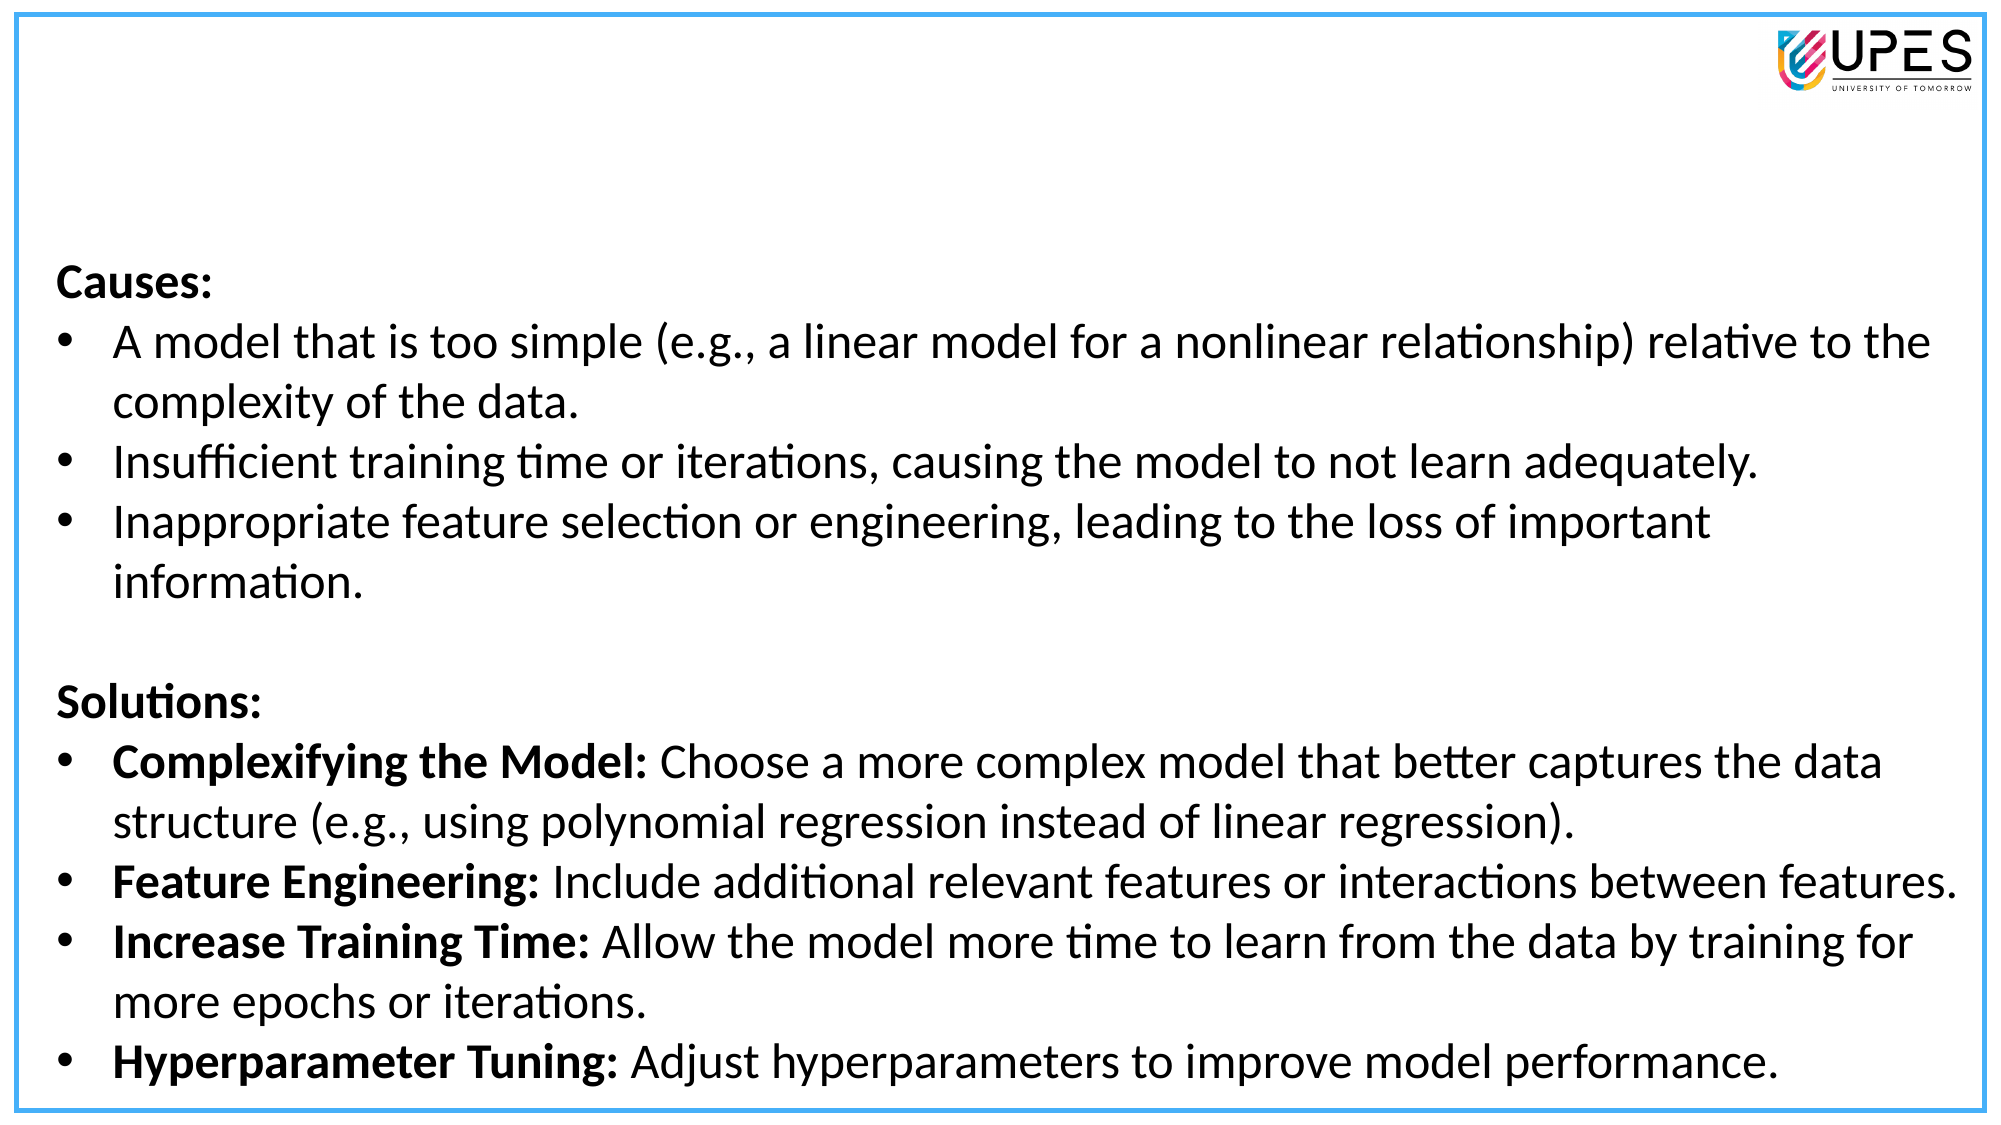

# Underfitting
64
Causes:
A model that is too simple (e.g., a linear model for a nonlinear relationship) relative to the complexity of the data.
Insufficient training time or iterations, causing the model to not learn adequately.
Inappropriate feature selection or engineering, leading to the loss of important information.

Solutions:
Complexifying the Model: Choose a more complex model that better captures the data structure (e.g., using polynomial regression instead of linear regression).
Feature Engineering: Include additional relevant features or interactions between features.
Increase Training Time: Allow the model more time to learn from the data by training for more epochs or iterations.
Hyperparameter Tuning: Adjust hyperparameters to improve model performance.